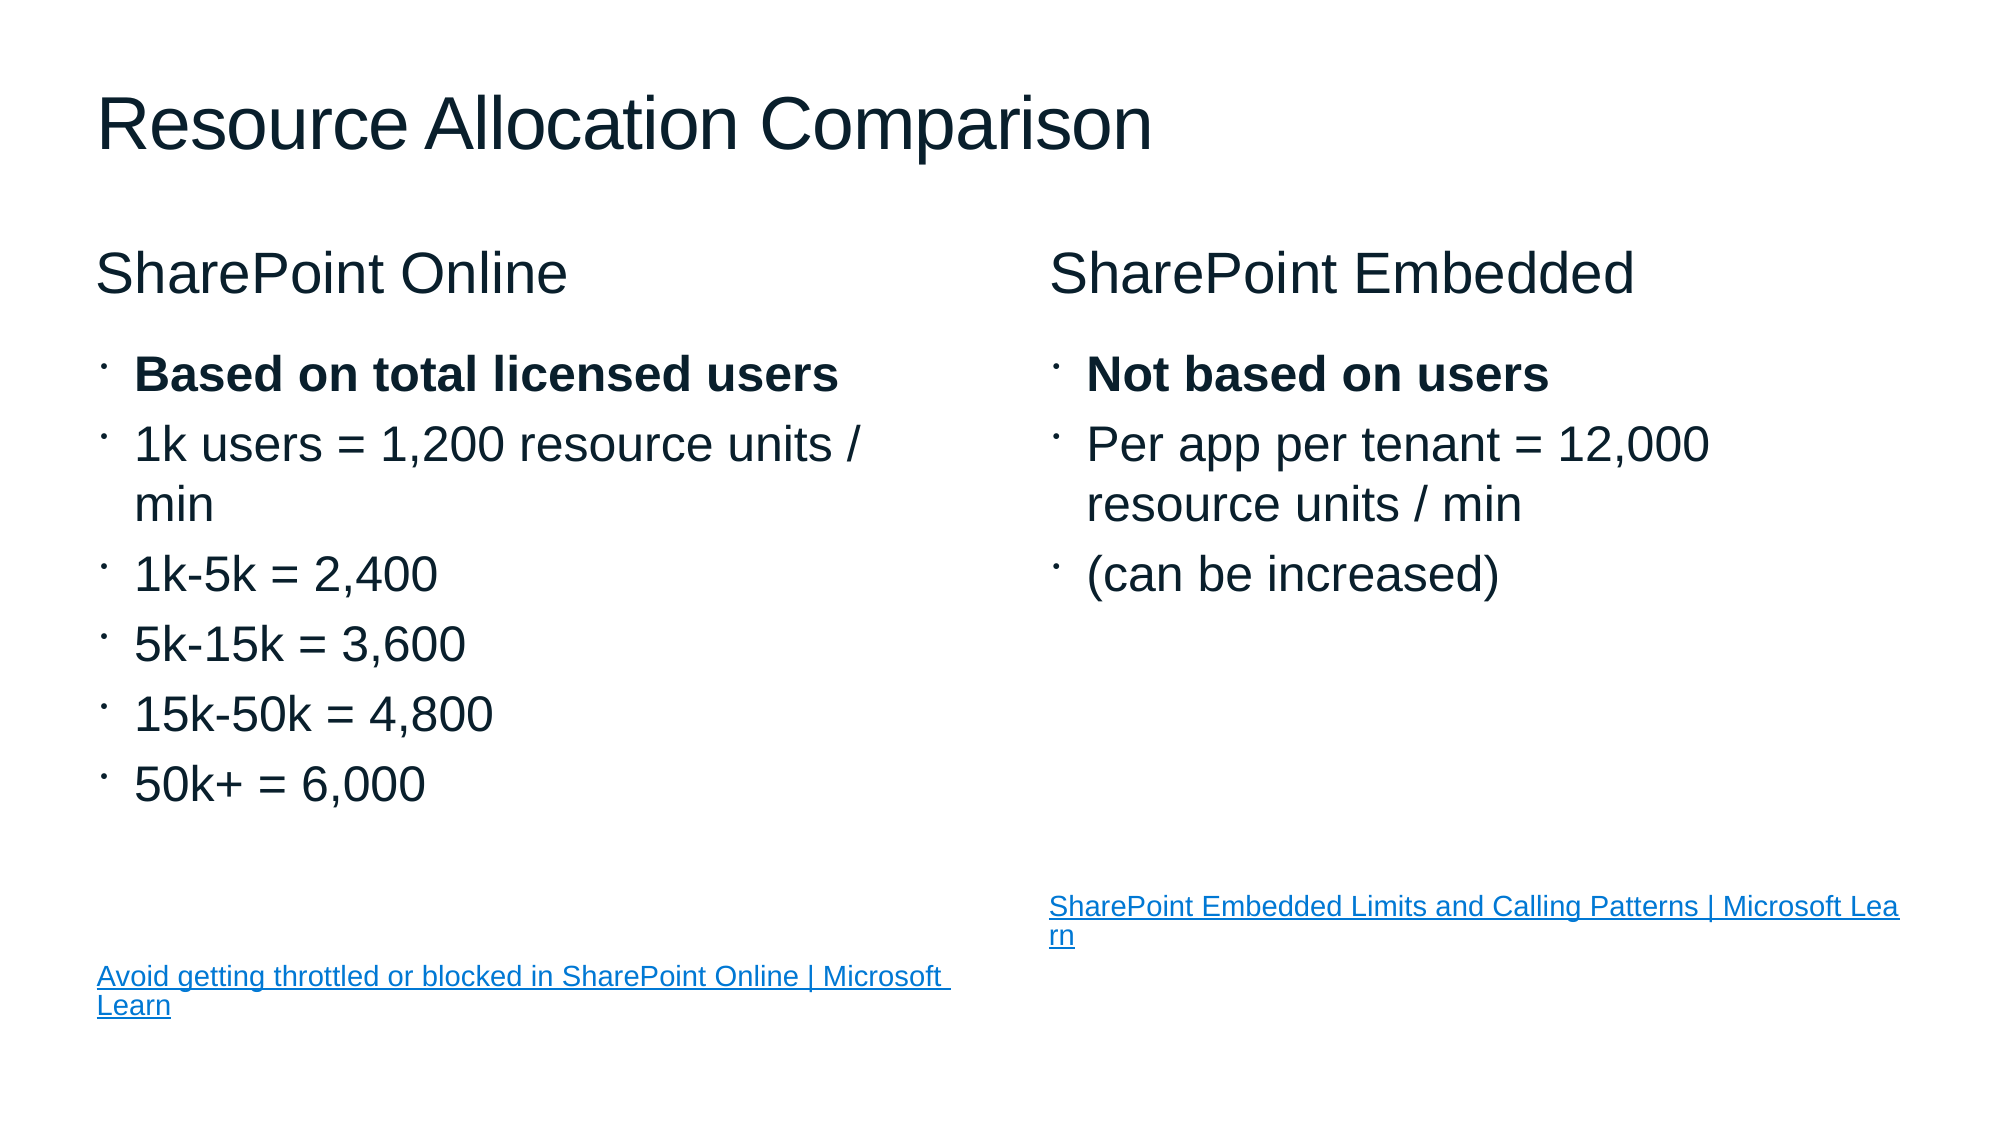

# Resource Allocation Comparison
SharePoint Online
SharePoint Embedded
Based on total licensed users
1k users = 1,200 resource units / min
1k-5k = 2,400
5k-15k = 3,600
15k-50k = 4,800
50k+ = 6,000

Avoid getting throttled or blocked in SharePoint Online | Microsoft Learn
Not based on users
Per app per tenant = 12,000 resource units / min
(can be increased)

SharePoint Embedded Limits and Calling Patterns | Microsoft Learn